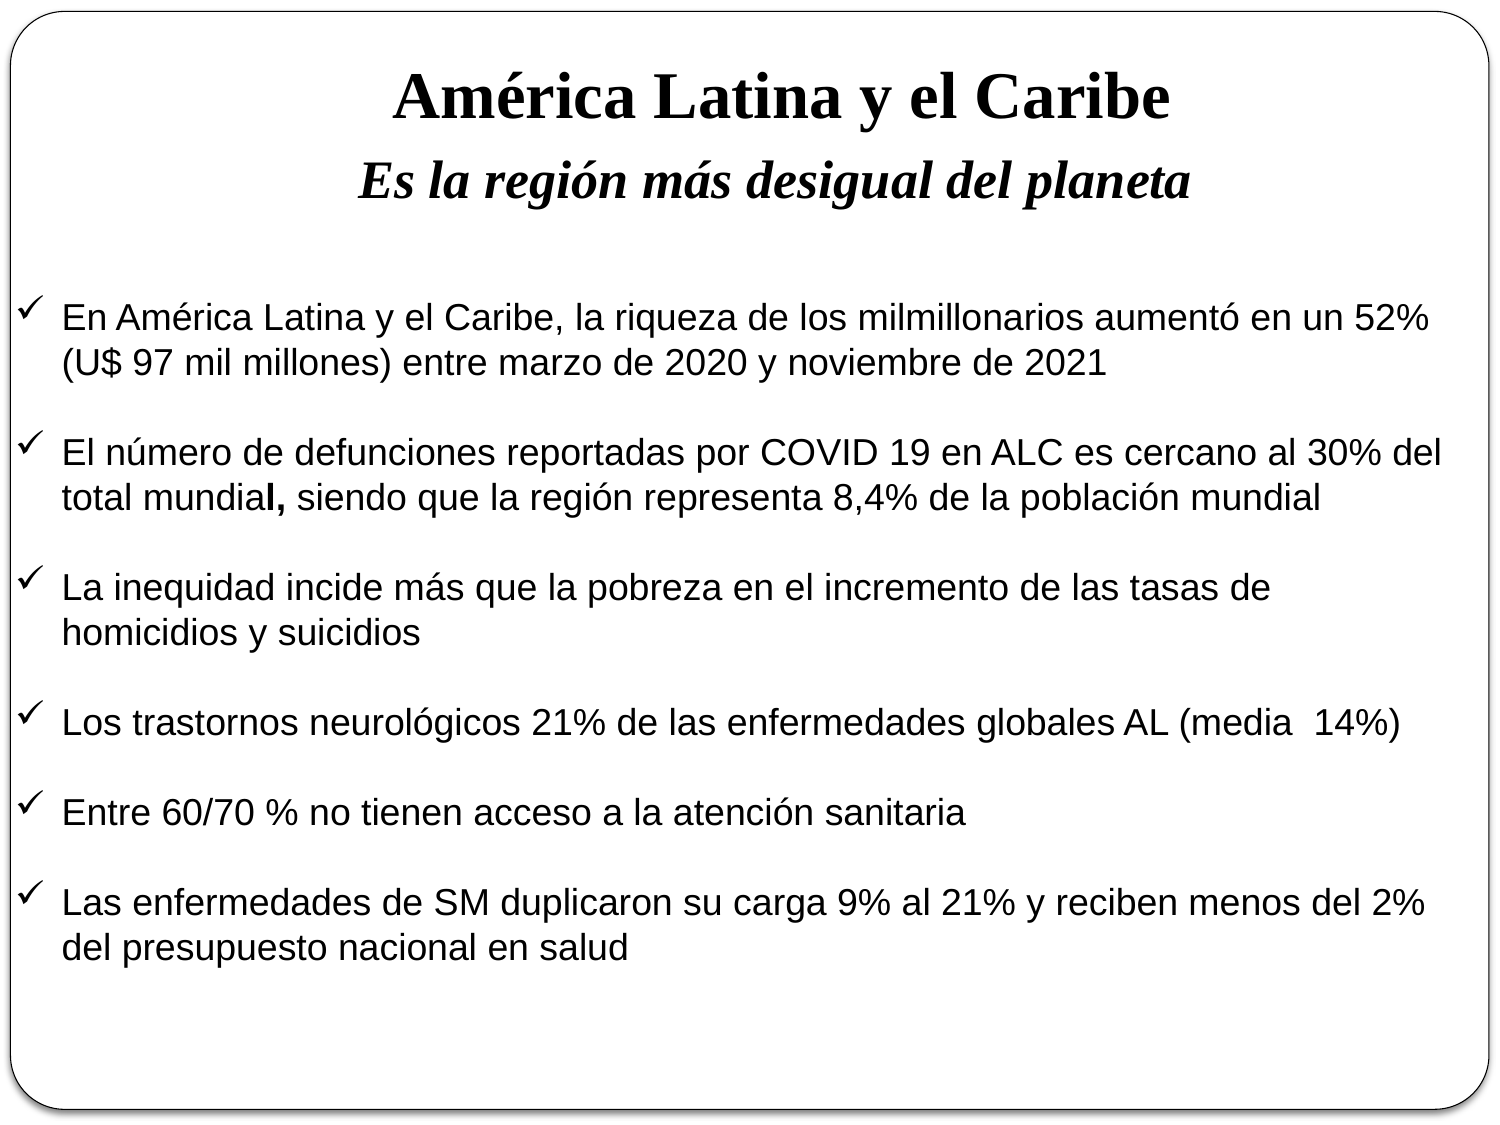

América Latina y el Caribe
Es la región más desigual del planeta

En América Latina y el Caribe, la riqueza de los milmillonarios aumentó en un 52% (U$ 97 mil millones) entre marzo de 2020 y noviembre de 2021

El número de defunciones reportadas por COVID 19 en ALC es cercano al 30% del total mundial, siendo que la región representa 8,4% de la población mundial

La inequidad incide más que la pobreza en el incremento de las tasas de homicidios y suicidios

Los trastornos neurológicos 21% de las enfermedades globales AL (media  14%)

Entre 60/70 % no tienen acceso a la atención sanitaria

Las enfermedades de SM duplicaron su carga 9% al 21% y reciben menos del 2% del presupuesto nacional en salud